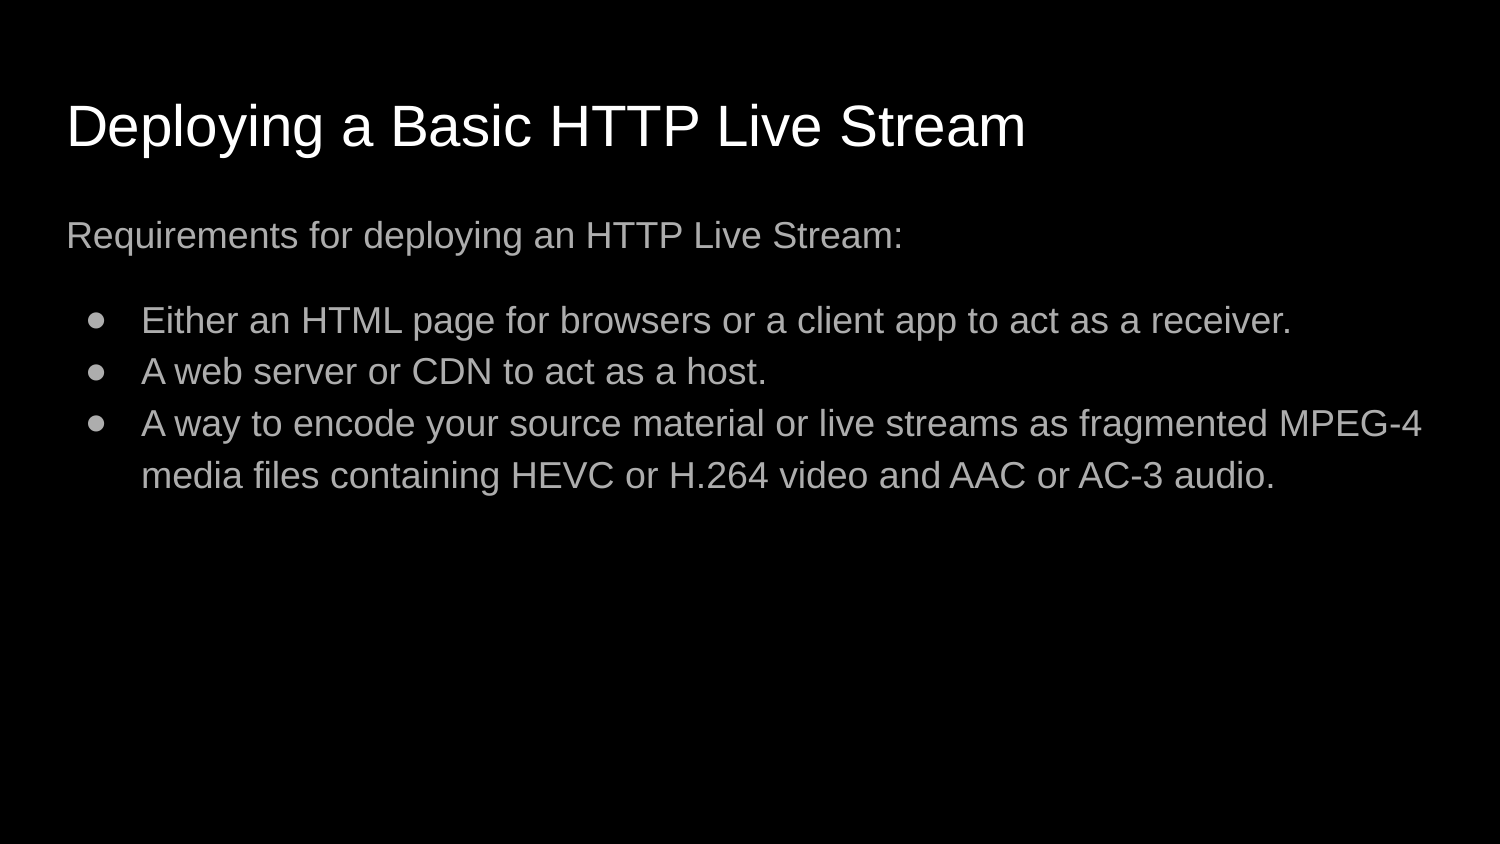

# Deploying a Basic HTTP Live Stream
Requirements for deploying an HTTP Live Stream:
Either an HTML page for browsers or a client app to act as a receiver.
A web server or CDN to act as a host.
A way to encode your source material or live streams as fragmented MPEG-4 media files containing HEVC or H.264 video and AAC or AC-3 audio.